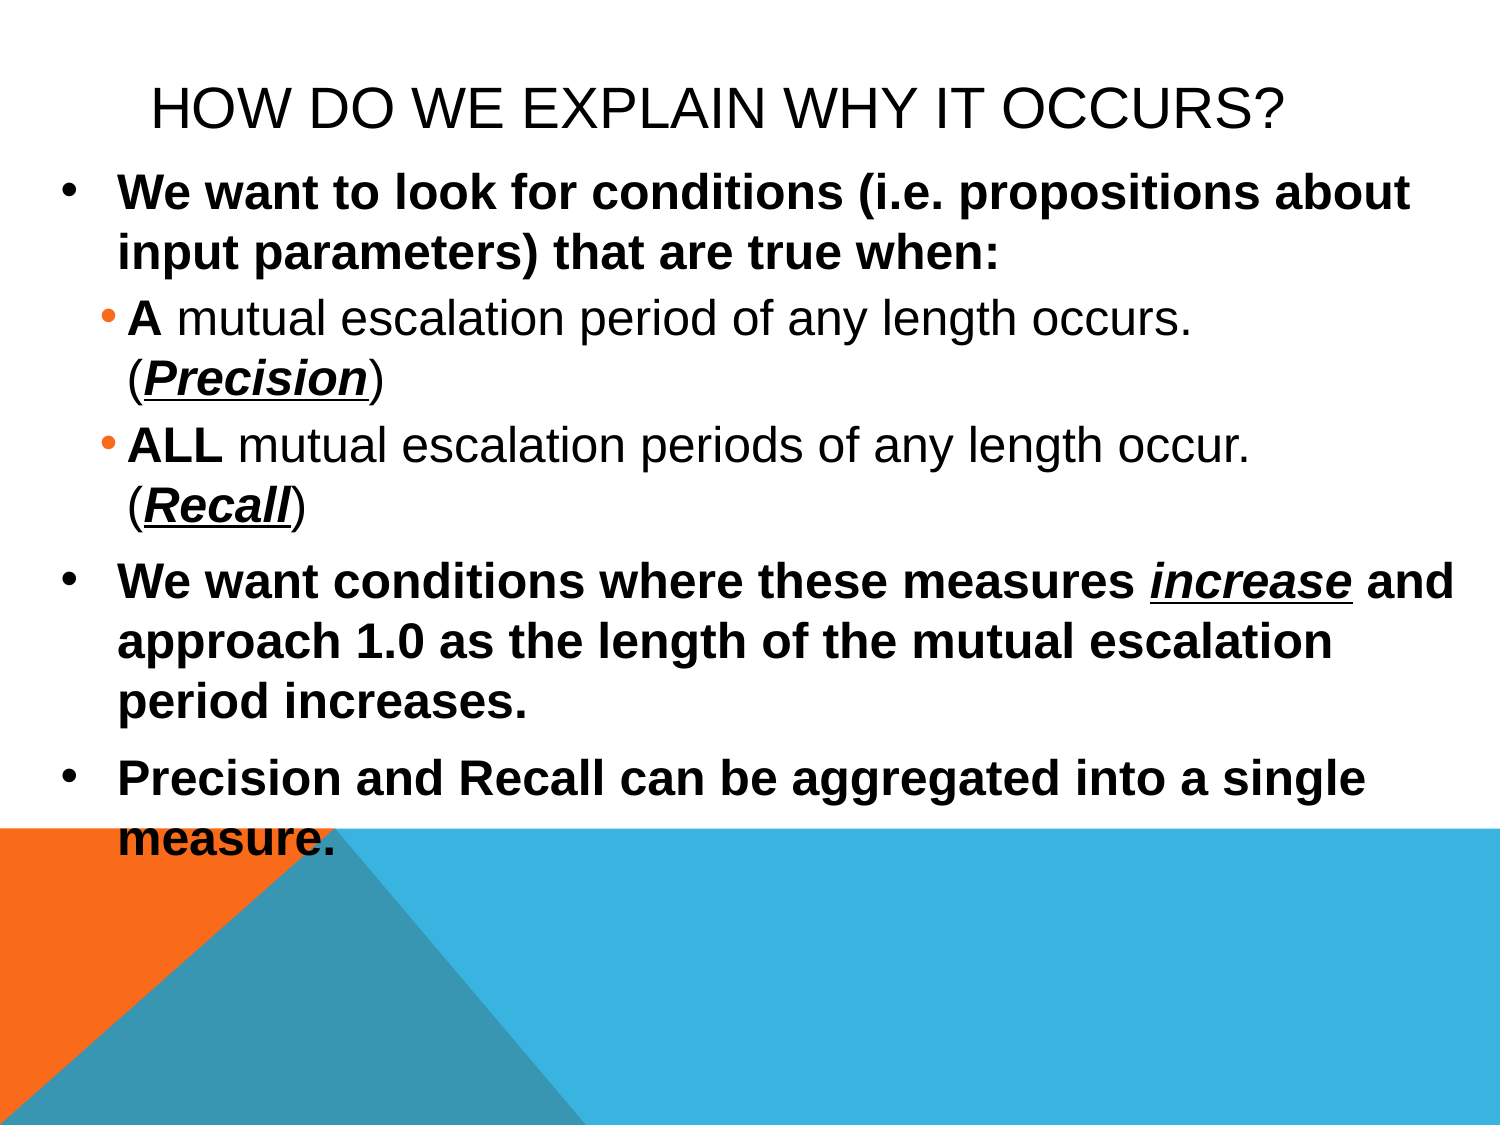

# How Do We Explain Why It occurs?
We want to look for conditions (i.e. propositions about input parameters) that are true when:
A mutual escalation period of any length occurs.
(Precision)
ALL mutual escalation periods of any length occur.
(Recall)
We want conditions where these measures increase and approach 1.0 as the length of the mutual escalation period increases.
Precision and Recall can be aggregated into a single measure.